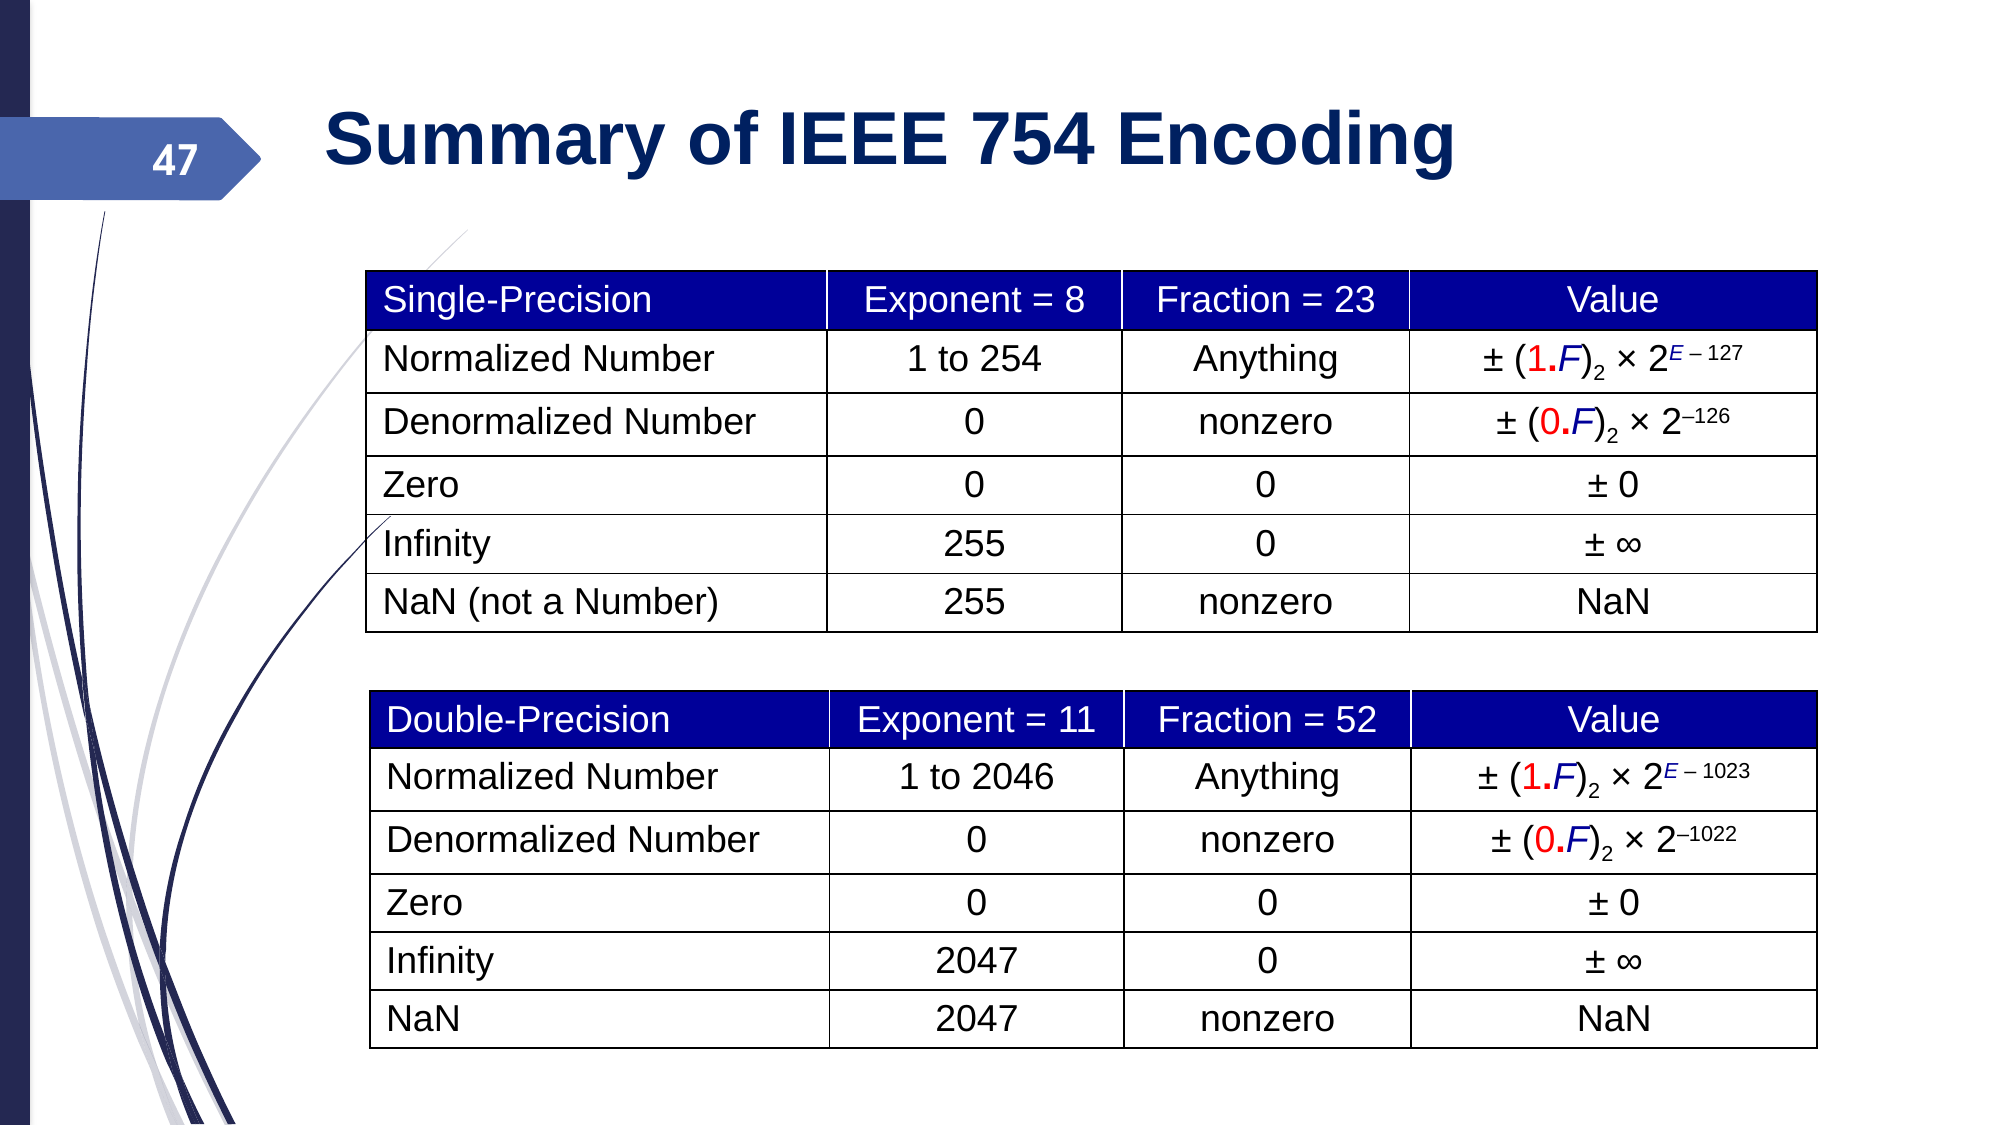

Summary of IEEE 754 Encoding
47
| Single-Precision | Exponent = 8 | Fraction = 23 | Value |
| --- | --- | --- | --- |
| Normalized Number | 1 to 254 | Anything | ± (1.F)2 × 2E – 127 |
| Denormalized Number | 0 | nonzero | ± (0.F)2 × 2–126 |
| Zero | 0 | 0 | ± 0 |
| Infinity | 255 | 0 | ± ∞ |
| NaN (not a Number) | 255 | nonzero | NaN |
| Double-Precision | Exponent = 11 | Fraction = 52 | Value |
| --- | --- | --- | --- |
| Normalized Number | 1 to 2046 | Anything | ± (1.F)2 × 2E – 1023 |
| Denormalized Number | 0 | nonzero | ± (0.F)2 × 2–1022 |
| Zero | 0 | 0 | ± 0 |
| Infinity | 2047 | 0 | ± ∞ |
| NaN | 2047 | nonzero | NaN |